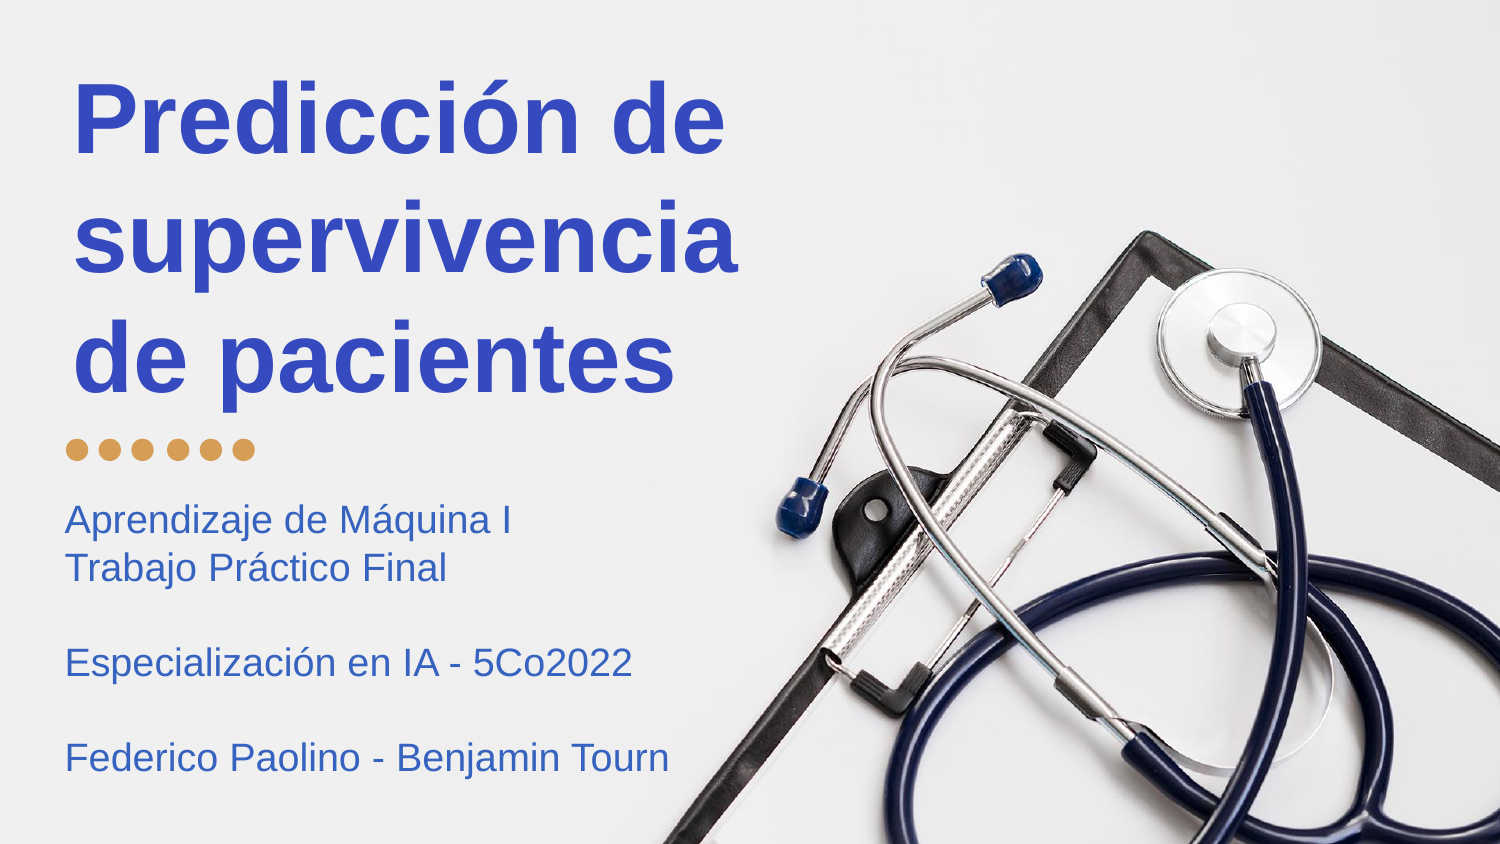

# Predicción de supervivencia de pacientes

Aprendizaje de Máquina I
Trabajo Práctico Final

Especialización en IA - 5Co2022

Federico Paolino - Benjamin Tourn